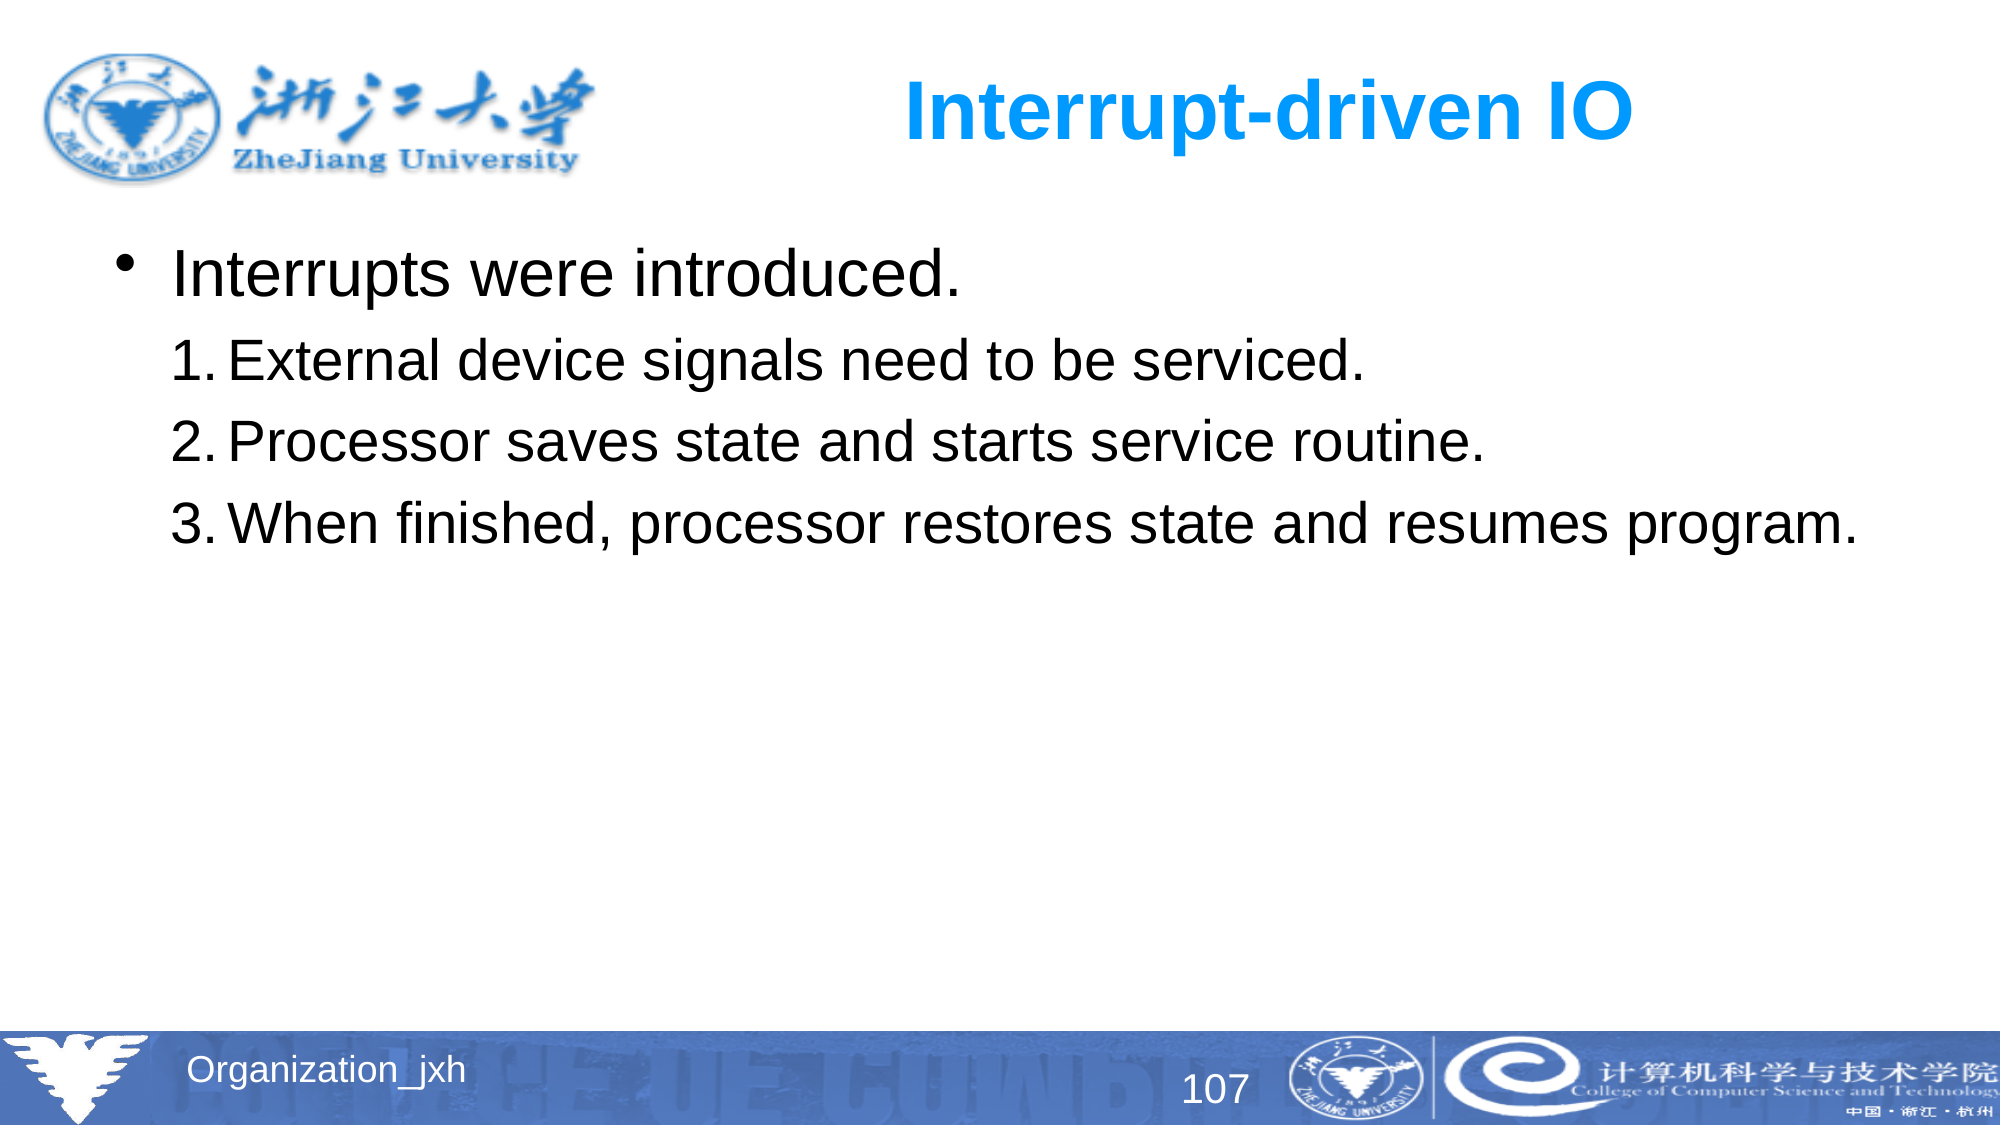

# Interrupt-driven IO
Interrupts were introduced.
External device signals need to be serviced.
Processor saves state and starts service routine.
When finished, processor restores state and resumes program.